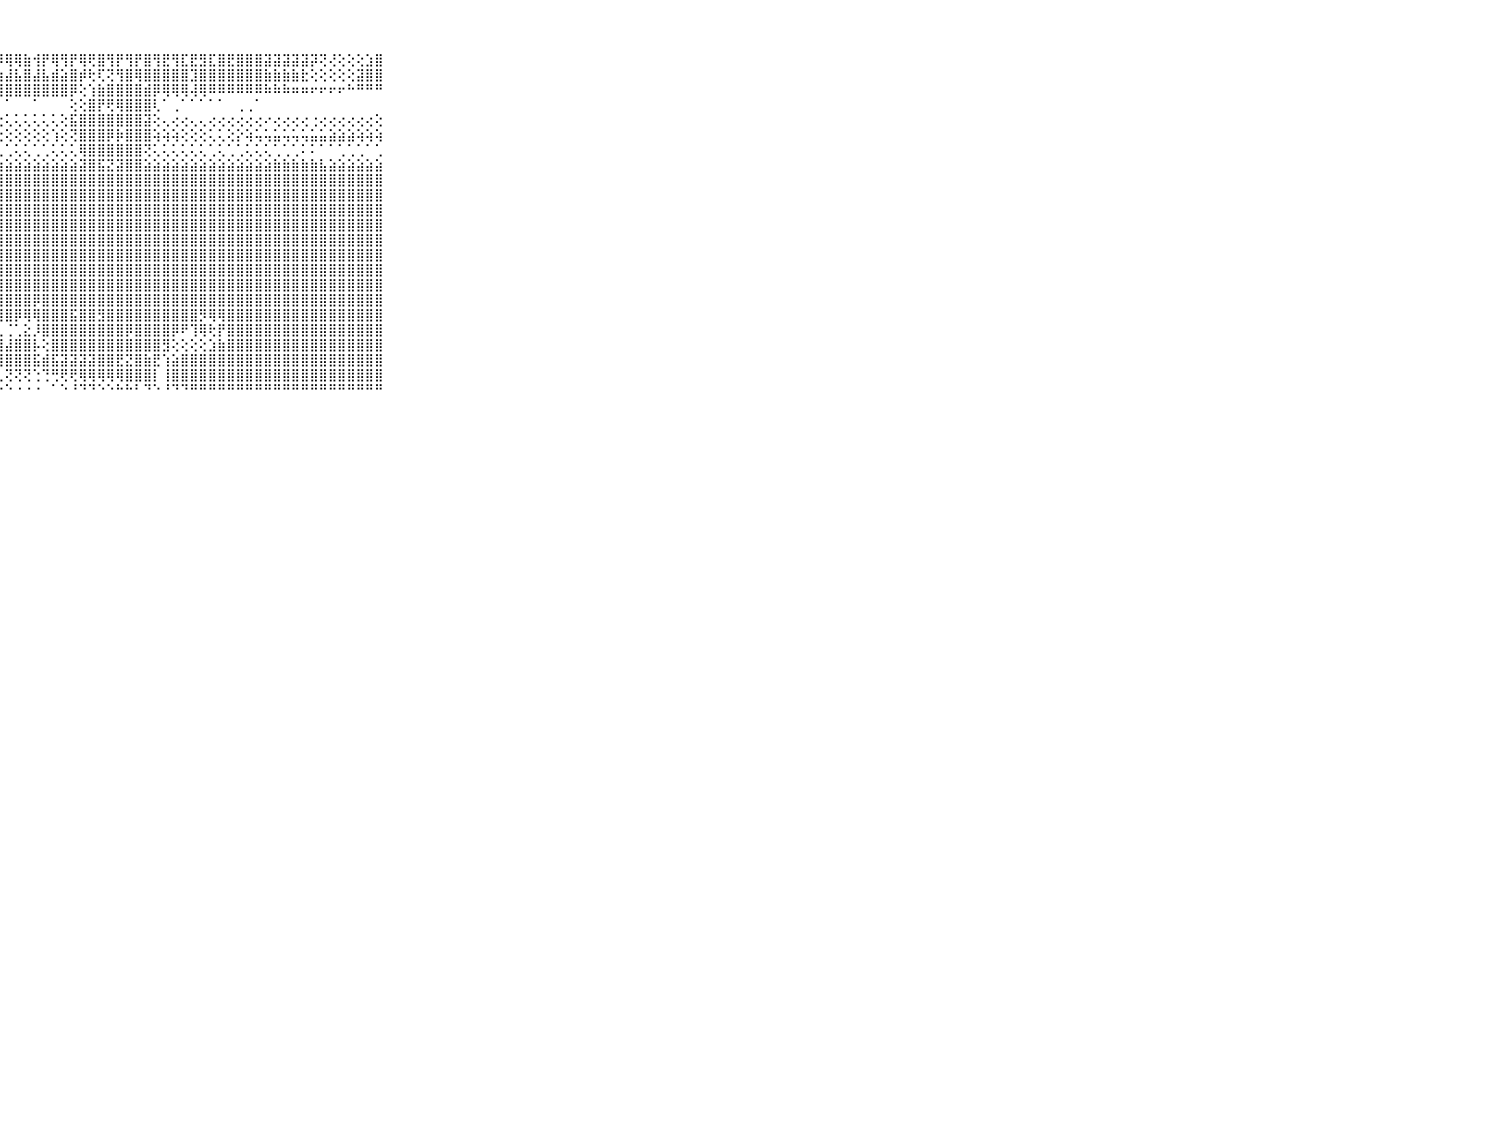

⠀⠀⠀⠀⠀⠀⠀⠀⠀⠀⠀⡧⣵⢼⡿⣿⢽⡿⣧⢵⢵⡿⢿⢵⡿⢿⢾⡿⢿⢿⣷⢺⡟⢿⢻⡟⢿⢟⣿⢻⡟⢻⡟⣿⢻⣟⢻⣏⣟⣻⣏⣿⣟⣿⣿⣿⣽⣽⣽⣽⣽⡽⢝⢜⢕⢕⢕⣱⣿⠀⠀⠀⠀⠀⠀⠀⠀⠀⠀⠀⠀
⠀⠀⠀⠀⠀⠀⠀⠀⠀⠀⠀⣇⣸⣱⣇⣼⣱⣇⣷⣸⣇⣷⣸⣧⣷⣸⣧⣷⣼⣧⣿⣼⣧⣾⣵⣿⡾⢗⢏⢝⢻⣿⢿⣿⣿⣿⣿⣿⣹⣿⣿⣿⣿⣿⣿⣿⣷⣷⣷⣷⣗⢕⢕⢕⢕⢕⣽⣿⣿⠀⠀⠀⠀⠀⠀⠀⠀⠀⠀⠀⠀
⠀⠀⠀⠀⠀⠀⠀⠀⠀⠀⠀⣿⣿⣿⣿⣿⣿⣿⣿⣿⣿⣿⣿⣿⣿⣿⣿⣿⣿⣿⣿⣿⣿⣿⣿⡿⢕⢱⣷⣿⣿⣿⣿⣾⡿⢿⢿⢿⢼⢿⠿⠿⠿⠿⠿⠿⠷⠷⠷⠶⠶⠖⠖⠖⠖⠓⠛⠛⠛⠀⠀⠀⠀⠀⠀⠀⠀⠀⠀⠀⠀
⠀⠀⠀⠀⠀⠀⠀⠀⠀⠀⠀⠈⠉⠉⠉⠉⠈⠁⠁⠁⠈⠑⠁⠁⠁⠁⠁⠁⠁⠀⠀⠁⠀⠀⠀⢕⢕⣿⡟⢟⢿⣿⣿⣿⢇⠁⢀⠁⠁⠁⠁⠁⠀⢀⢀⠁⠀⠀⠀⠀⠀⠀⠀⠀⠀⠀⠀⠀⠀⠀⠀⠀⠀⠀⠀⠀⠀⠀⠀⠀⠀
⠀⠀⠀⠀⠀⠀⠀⠀⠀⠀⠀⢄⢄⢄⢄⢄⢄⢄⢄⢅⢅⢅⢅⢅⢅⢅⢅⢕⢅⢅⢅⢅⢅⢅⢕⣯⣿⣿⣿⣿⣿⣿⣿⣽⢕⢄⢔⢔⢄⢄⢔⢔⢔⢔⢔⢔⠔⢔⢔⢔⢔⢐⢔⢔⢔⢔⢔⢔⢕⠀⠀⠀⠀⠀⠀⠀⠀⠀⠀⠀⠀
⠀⠀⠀⠀⠀⠀⠀⠀⠀⠀⠀⢅⢅⢅⢅⢅⢅⢕⢕⢅⢕⢕⢕⢕⢕⢕⢕⢕⢕⢕⢕⢕⢕⢱⢕⢝⣿⣿⣿⡿⡷⣿⣿⣿⢵⢵⢵⢕⢕⢕⢅⢅⢕⡕⢵⢥⢥⣥⢥⢥⢥⣥⣥⣵⣵⣵⢵⢵⢵⠀⠀⠀⠀⠀⠀⠀⠀⠀⠀⠀⠀
⠀⠀⠀⠀⠀⠀⠀⠀⠀⠀⠀⢄⢄⢄⢅⢅⢁⢅⢅⢅⢅⢅⢁⢅⢅⢅⢁⢁⢁⢅⢅⢁⢁⢅⢅⢅⢿⣿⣿⣿⣿⣿⣿⢝⢅⢅⢅⢅⢅⢅⢁⢅⢁⢁⢅⢅⢅⢁⢁⢁⠅⠅⠁⠁⢁⢁⢁⠁⢁⠀⠀⠀⠀⠀⠀⠀⠀⠀⠀⠀⠀
⠀⠀⠀⠀⠀⠀⠀⠀⠀⠀⠀⣷⣷⣷⣷⣷⣷⢷⣷⣷⣷⣷⣷⣧⣧⣵⣵⣵⣵⣵⣵⣵⣵⣵⣵⣵⣽⣿⣯⣝⣽⣿⣿⣵⣵⣵⣵⣵⣵⣵⣵⣵⣵⣵⣵⣵⣵⣷⣷⣷⣷⣷⣧⣵⣵⣵⣵⣵⣵⠀⠀⠀⠀⠀⠀⠀⠀⠀⠀⠀⠀
⠀⠀⠀⠀⠀⠀⠀⠀⠀⠀⠀⣿⣿⣿⣿⣿⡿⢵⣿⣿⣿⣿⣿⣿⣿⣿⢕⣿⣿⣿⣿⣿⣿⣿⣿⣿⣿⣿⣿⣿⣿⣿⣿⣿⣿⣿⣿⣿⣿⣿⣿⣿⣿⣿⣿⣿⣿⣿⣿⣿⣿⣿⣿⣿⣿⣿⣿⣿⣿⠀⠀⠀⠀⠀⠀⠀⠀⠀⠀⠀⠀
⠀⠀⠀⠀⠀⠀⠀⠀⠀⠀⠀⣿⣿⣿⣿⣿⡇⢕⢻⣿⣿⣿⣿⣿⣿⣿⢕⣻⣿⣿⣿⣿⣿⣿⣿⣿⣿⣿⣿⣿⣿⣿⣿⣿⣿⣿⣿⣿⣿⣿⣿⣿⣿⣿⣿⣿⣿⣿⣿⣿⣿⣿⣿⣿⣿⣿⣿⣿⣿⠀⠀⠀⠀⠀⠀⠀⠀⠀⠀⠀⠀
⠀⠀⠀⠀⠀⠀⠀⠀⠀⠀⠀⣿⣿⣿⣿⣿⡇⢕⢸⣿⣿⣿⣿⣿⣿⣿⢕⢺⣿⣿⣿⣿⣿⣿⣿⣿⣿⣿⣿⣿⣿⣿⣿⣿⣿⣿⣿⣿⣿⣿⣿⣿⣿⣿⣿⣿⣿⣿⣿⣿⣿⣿⣿⣿⣿⣿⣿⣿⣿⠀⠀⠀⠀⠀⠀⠀⠀⠀⠀⠀⠀
⠀⠀⠀⠀⠀⠀⠀⠀⠀⠀⠀⣿⣿⣿⣿⣿⣧⢕⢸⣿⣿⣿⣿⣿⣿⣿⢕⢸⣿⣿⣿⣿⣿⣿⣿⣿⣿⣿⣿⣿⣿⣿⣿⣿⣿⣿⣿⣿⣿⣿⣿⣿⣿⣿⣿⣿⣿⣿⣿⣿⣿⣿⣿⣿⣿⣿⣿⣿⣿⠀⠀⠀⠀⠀⠀⠀⠀⠀⠀⠀⠀
⠀⠀⠀⠀⠀⠀⠀⠀⠀⠀⠀⣿⣿⣿⣿⣿⣿⢕⢸⣿⣿⣿⣿⣿⣿⣿⢕⣿⣿⣿⣿⣿⣿⣿⣿⣿⣿⣿⣿⣿⣿⣿⣿⣿⣿⣿⣿⣿⣿⣿⣿⣿⣿⣿⣿⣿⣿⣿⣿⣿⣿⣿⣿⣿⣿⣿⣿⣿⣿⠀⠀⠀⠀⠀⠀⠀⠀⠀⠀⠀⠀
⠀⠀⠀⠀⠀⠀⠀⠀⠀⠀⠀⣿⣿⣿⣿⣿⣿⣕⣸⣿⣿⣿⣿⣿⣿⣿⢕⢸⣿⣿⣿⣿⣿⣿⣿⣿⣿⣿⣿⣿⣿⣿⣿⣿⣿⣿⣿⣿⣿⣿⣿⣿⣿⣿⣿⣿⣿⣿⣿⣿⣿⣿⣿⣿⣿⣿⣿⣿⣿⠀⠀⠀⠀⠀⠀⠀⠀⠀⠀⠀⠀
⠀⠀⠀⠀⠀⠀⠀⠀⠀⠀⠀⣿⣿⣿⣿⣿⣿⣿⣿⣿⣿⣿⣿⣿⣿⣿⣿⣿⣿⣿⣿⣿⣿⣿⣿⣿⣿⣿⣿⣿⣿⣿⣿⣿⣿⣿⣿⣿⣿⣿⣿⣿⣿⣿⣿⣿⣿⣿⣿⣿⣿⣿⣿⣿⣿⣿⣿⣿⣿⠀⠀⠀⠀⠀⠀⠀⠀⠀⠀⠀⠀
⠀⠀⠀⠀⠀⠀⠀⠀⠀⠀⠀⣿⣿⣿⣿⣿⣿⣿⣿⣿⣿⣿⣿⣿⣿⣿⣿⣿⣿⣿⣿⣿⣿⣿⣿⣿⣿⣿⣿⣿⣿⣿⣿⣿⣿⣿⣿⣿⣿⣿⣿⣿⣿⣿⣿⣿⣿⣿⣿⣿⣿⣿⣿⣿⣿⣿⣿⣿⣿⠀⠀⠀⠀⠀⠀⠀⠀⠀⠀⠀⠀
⠀⠀⠀⠀⠀⠀⠀⠀⠀⠀⠀⢿⢿⢿⢟⣻⣿⣿⣿⣿⡟⢟⢻⢿⢿⣿⣿⣿⣿⣿⣿⡿⣿⣿⣿⣿⣿⣿⣿⣿⣿⣿⣿⣿⣿⣿⣿⣿⣿⣿⣿⣿⣿⣿⣿⣿⣿⣿⣿⣿⣿⣿⣿⣿⣿⣿⣿⣿⣿⠀⠀⠀⠀⠀⠀⠀⠀⠀⠀⠀⠀
⠀⠀⠀⠀⠀⠀⠀⠀⠀⠀⠀⠑⠕⠕⠕⠝⢟⠟⢟⢕⢕⢕⢕⢕⢗⢿⢿⣿⣿⡿⢿⢿⣿⣿⣿⣯⣿⣿⣻⣿⣿⣿⣿⣿⣿⣿⣿⣿⣿⡻⢿⢿⣿⣿⣿⣿⣿⣿⣿⣿⣿⣿⣿⣿⣿⣿⣿⣿⣿⠀⠀⠀⠀⠀⠀⠀⠀⠀⠀⠀⠀
⠀⠀⠀⠀⠀⠀⠀⠀⠀⠀⠀⠀⠀⠐⠐⢔⢔⢄⡄⢄⢅⢄⢀⢐⢁⢁⢁⢁⢈⢁⣕⡸⣿⣿⣿⣿⣿⣿⣿⣿⣿⡿⣿⣿⣿⣿⡿⠟⢹⢿⢗⡟⣿⣿⣿⣿⣿⣿⣿⣿⣿⣿⣿⣿⣿⣿⣿⣿⣿⠀⠀⠀⠀⠀⠀⠀⠀⠀⠀⠀⠀
⠀⠀⠀⠀⠀⠀⠀⠀⠀⠀⠀⢔⢕⢔⢔⢕⢸⣾⡇⢕⢄⢄⢄⢔⢕⢇⣕⣿⣼⣿⣿⡧⢕⣿⣿⣿⣿⣿⣿⣿⣿⣿⣿⣿⣿⣻⢕⢕⢕⢕⣱⣷⣿⣿⣿⣿⣿⣿⣿⣿⣿⣿⣿⣿⣿⣿⣿⣿⣿⠀⠀⠀⠀⠀⠀⠀⠀⠀⠀⠀⠀
⠀⠀⠀⠀⠀⠀⠀⠀⠀⠀⠀⢕⢕⢕⢑⠕⢜⠟⠇⠕⢕⢕⢕⢕⢕⢜⣿⣿⣿⣿⣿⣯⣾⣯⣽⣽⣽⣽⣿⣿⣟⣝⣿⣷⣟⢱⣵⣿⣿⣿⣿⣿⣿⣿⣿⣿⣿⣿⣿⣿⣿⣿⣿⣿⣿⣿⣿⣿⣿⠀⠀⠀⠀⠀⠀⠀⠀⠀⠀⠀⠀
⠀⠀⠀⠀⠀⠀⠀⠀⠀⠀⠀⠀⠀⠀⠀⠁⠁⠁⠁⠁⠑⠐⠐⠔⠕⠕⢕⢅⢝⢝⢝⢑⢙⢛⢟⢟⢿⢿⢿⢿⢿⣿⣿⣿⡇⢸⣿⣿⣿⣿⣿⣿⣿⣿⣿⣿⣿⣿⣿⣿⣿⣿⣿⣿⣿⣿⣿⣿⣿⠀⠀⠀⠀⠀⠀⠀⠀⠀⠀⠀⠀
⠀⠀⠀⠀⠀⠀⠀⠀⠀⠀⠀⠀⠀⠀⠀⠀⠀⠀⠀⠀⠁⠀⠐⠐⠐⠑⠑⠑⠑⠐⠐⠐⠀⠁⠑⠘⠙⠙⠑⠑⠓⠓⠃⠙⠑⠘⠙⠙⠛⠛⠛⠛⠛⠛⠛⠛⠛⠛⠛⠛⠛⠛⠛⠛⠛⠛⠛⠛⠛⠀⠀⠀⠀⠀⠀⠀⠀⠀⠀⠀⠀